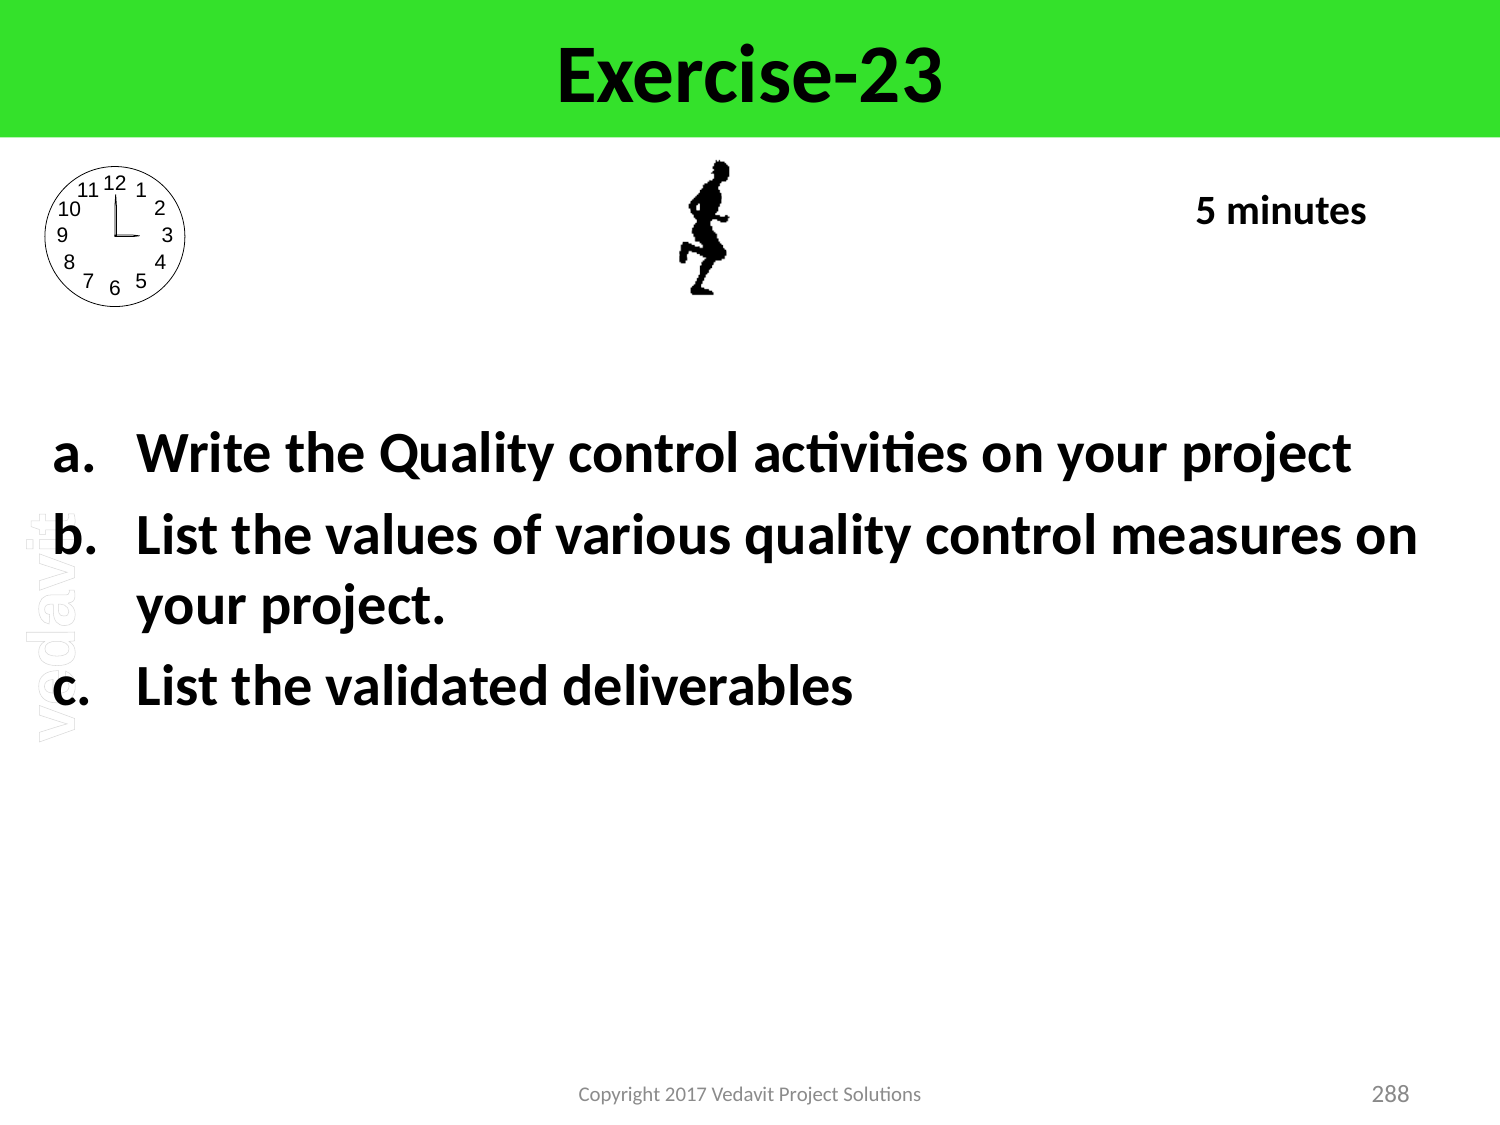

# Exercise-23
5 minutes

Write the Quality control activities on your project
List the values of various quality control measures on your project.
List the validated deliverables
Copyright 2017 Vedavit Project Solutions
288